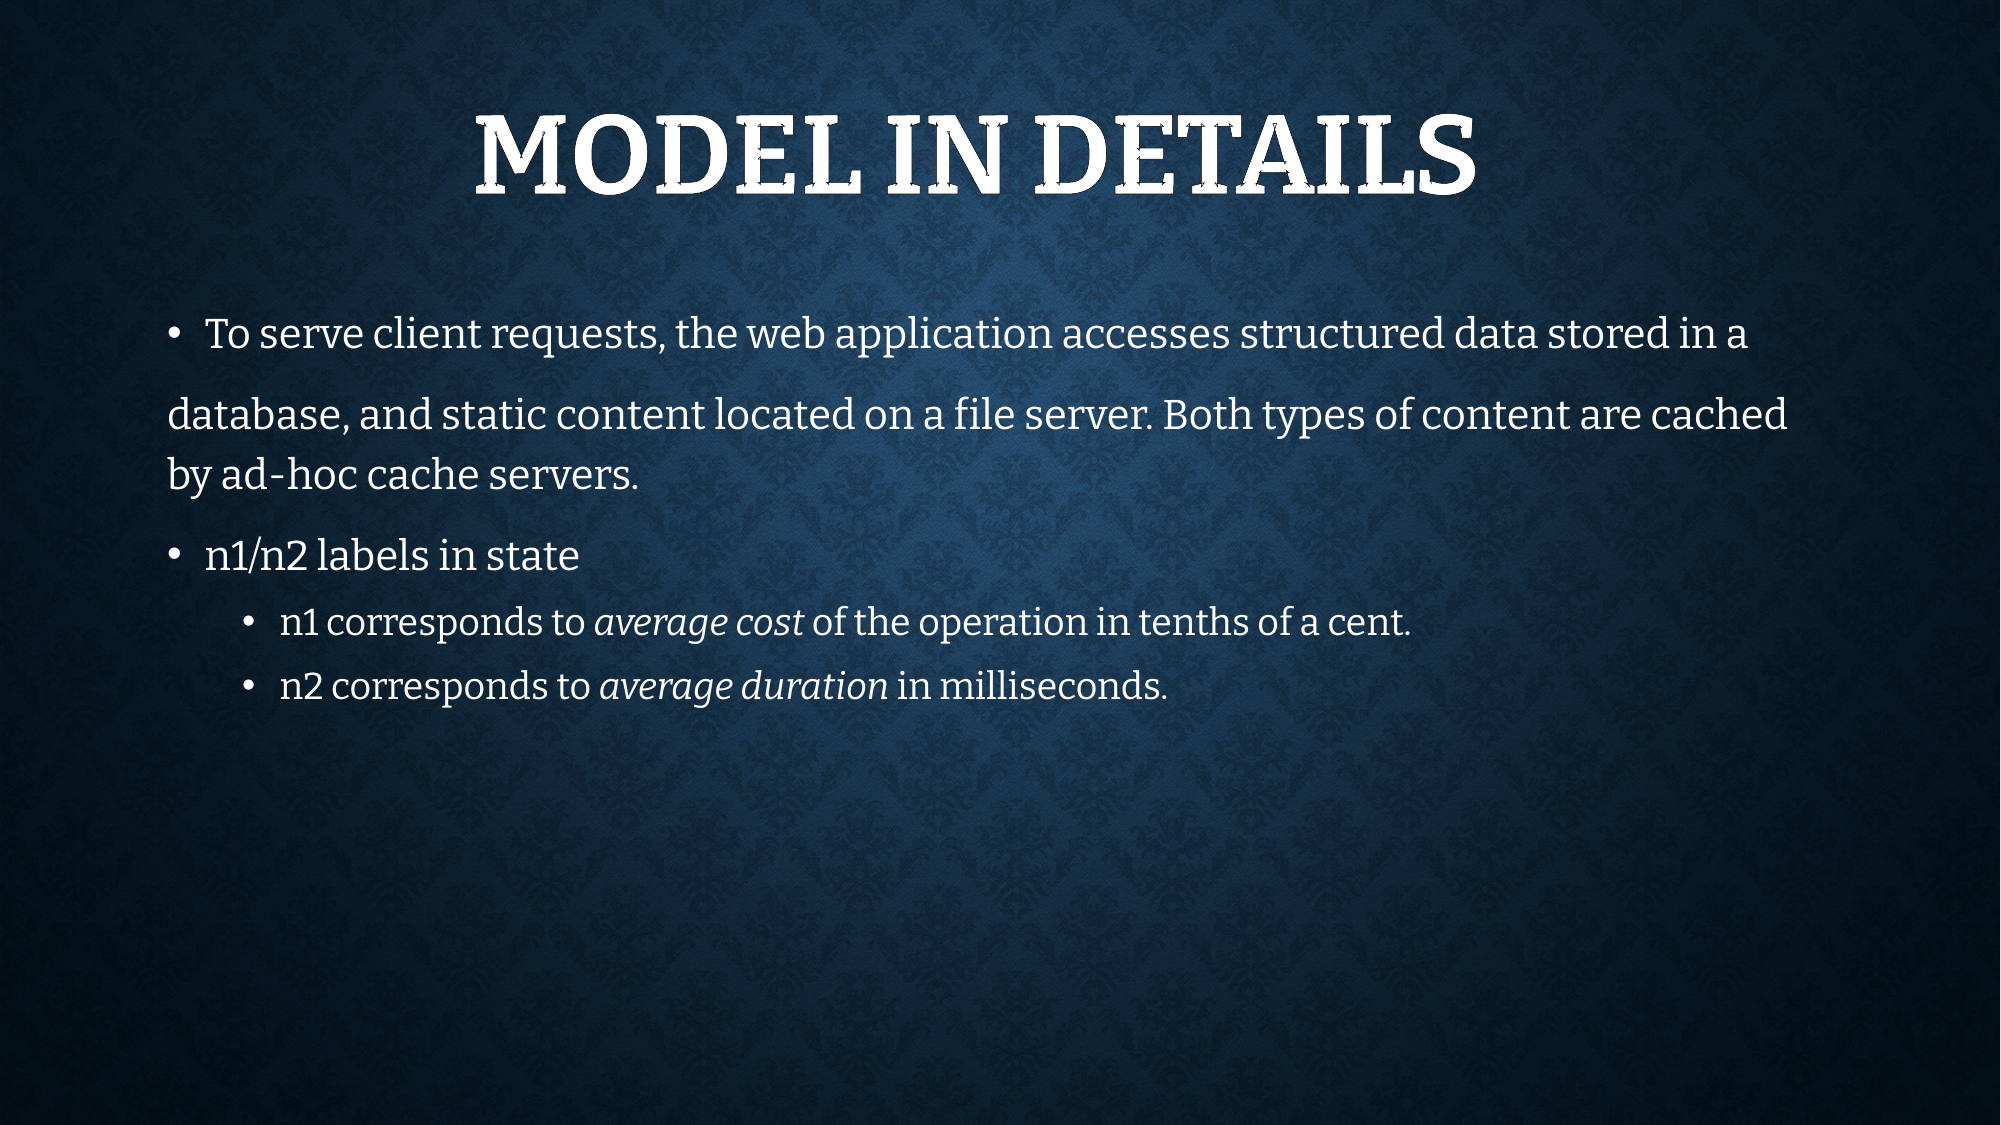

MODEL IN DETAILS
To serve client requests, the web application accesses structured data stored in a
database, and static content located on a file server. Both types of content are cached by ad-hoc cache servers.
n1/n2 labels in state
n1 corresponds to average cost of the operation in tenths of a cent.
n2 corresponds to average duration in milliseconds.